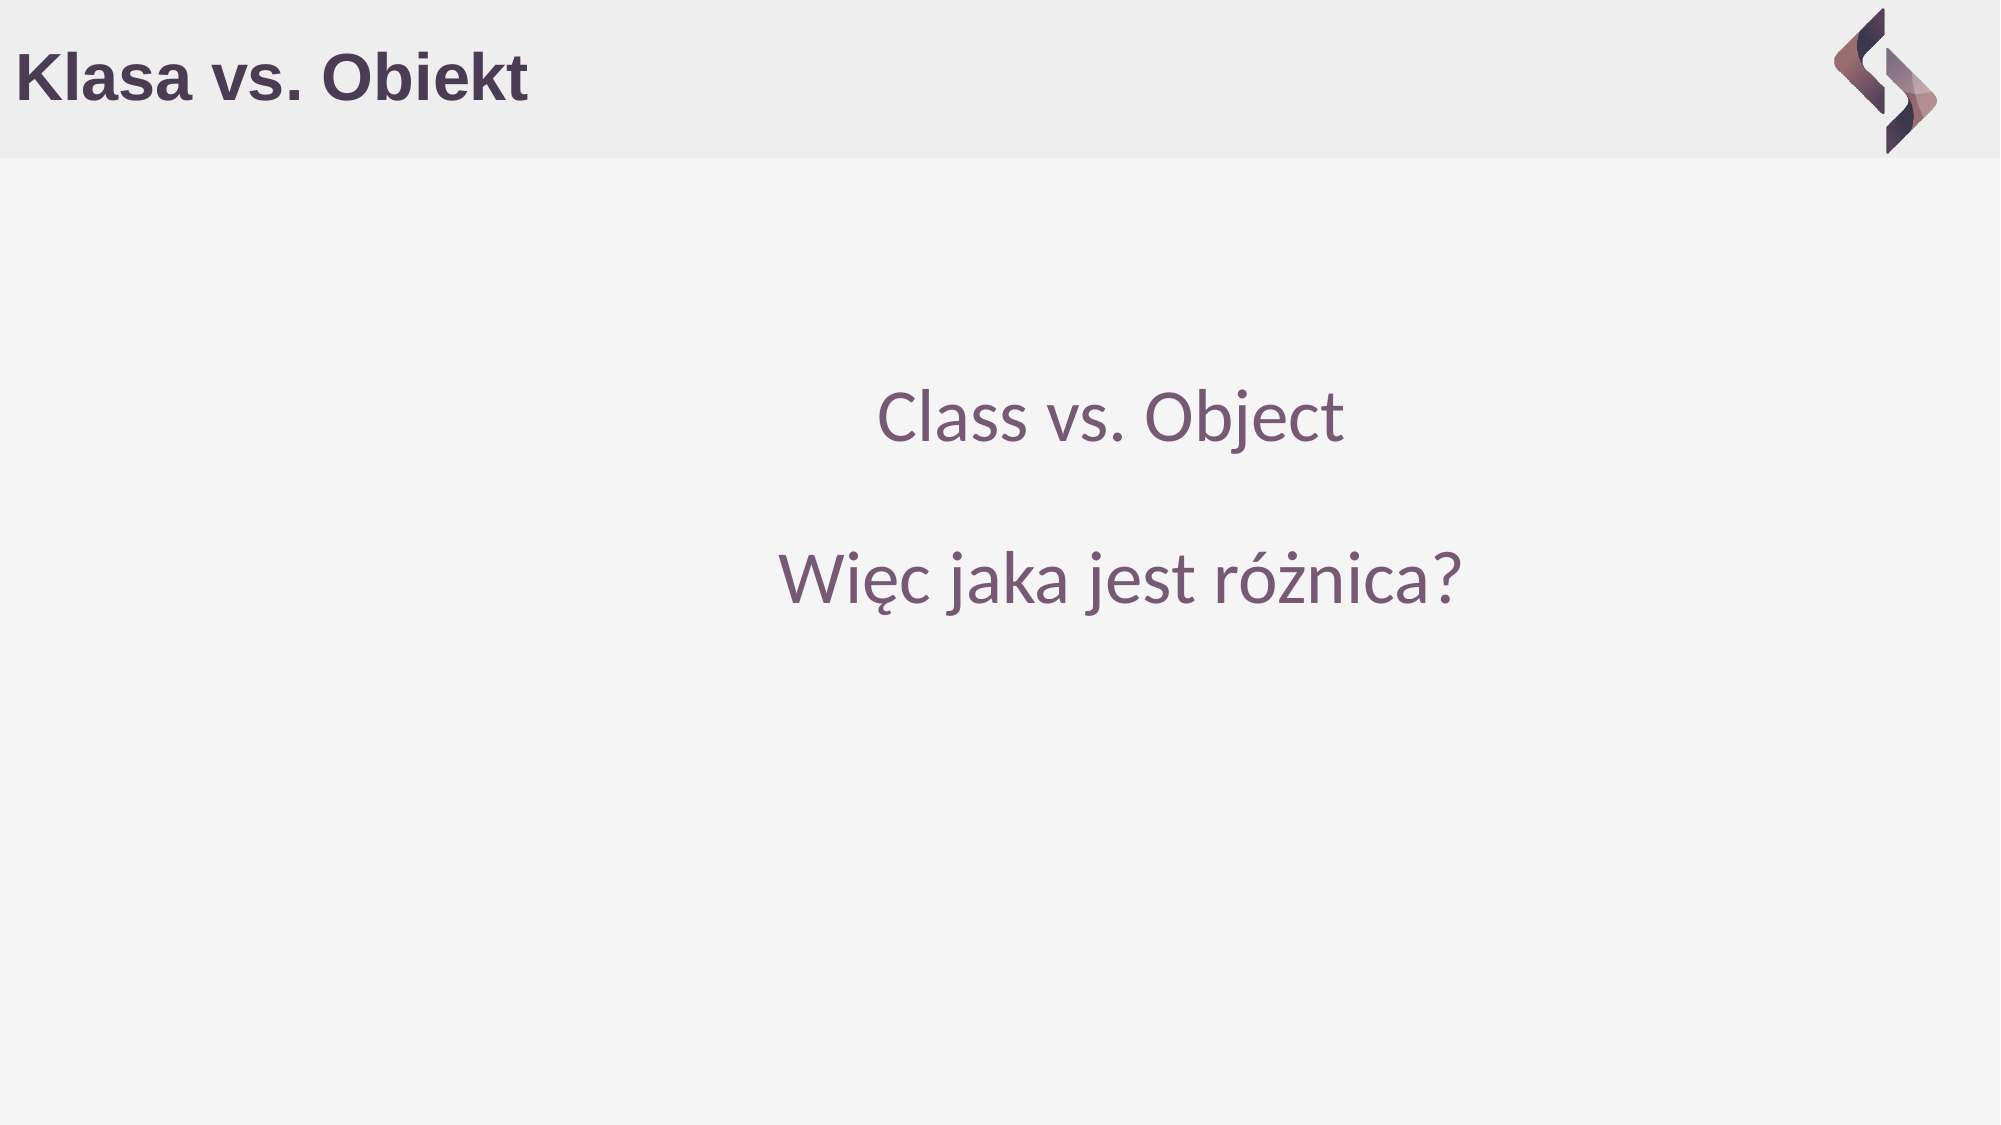

# Klasa vs. Obiekt
			Class vs. Object
		   Więc jaka jest różnica?